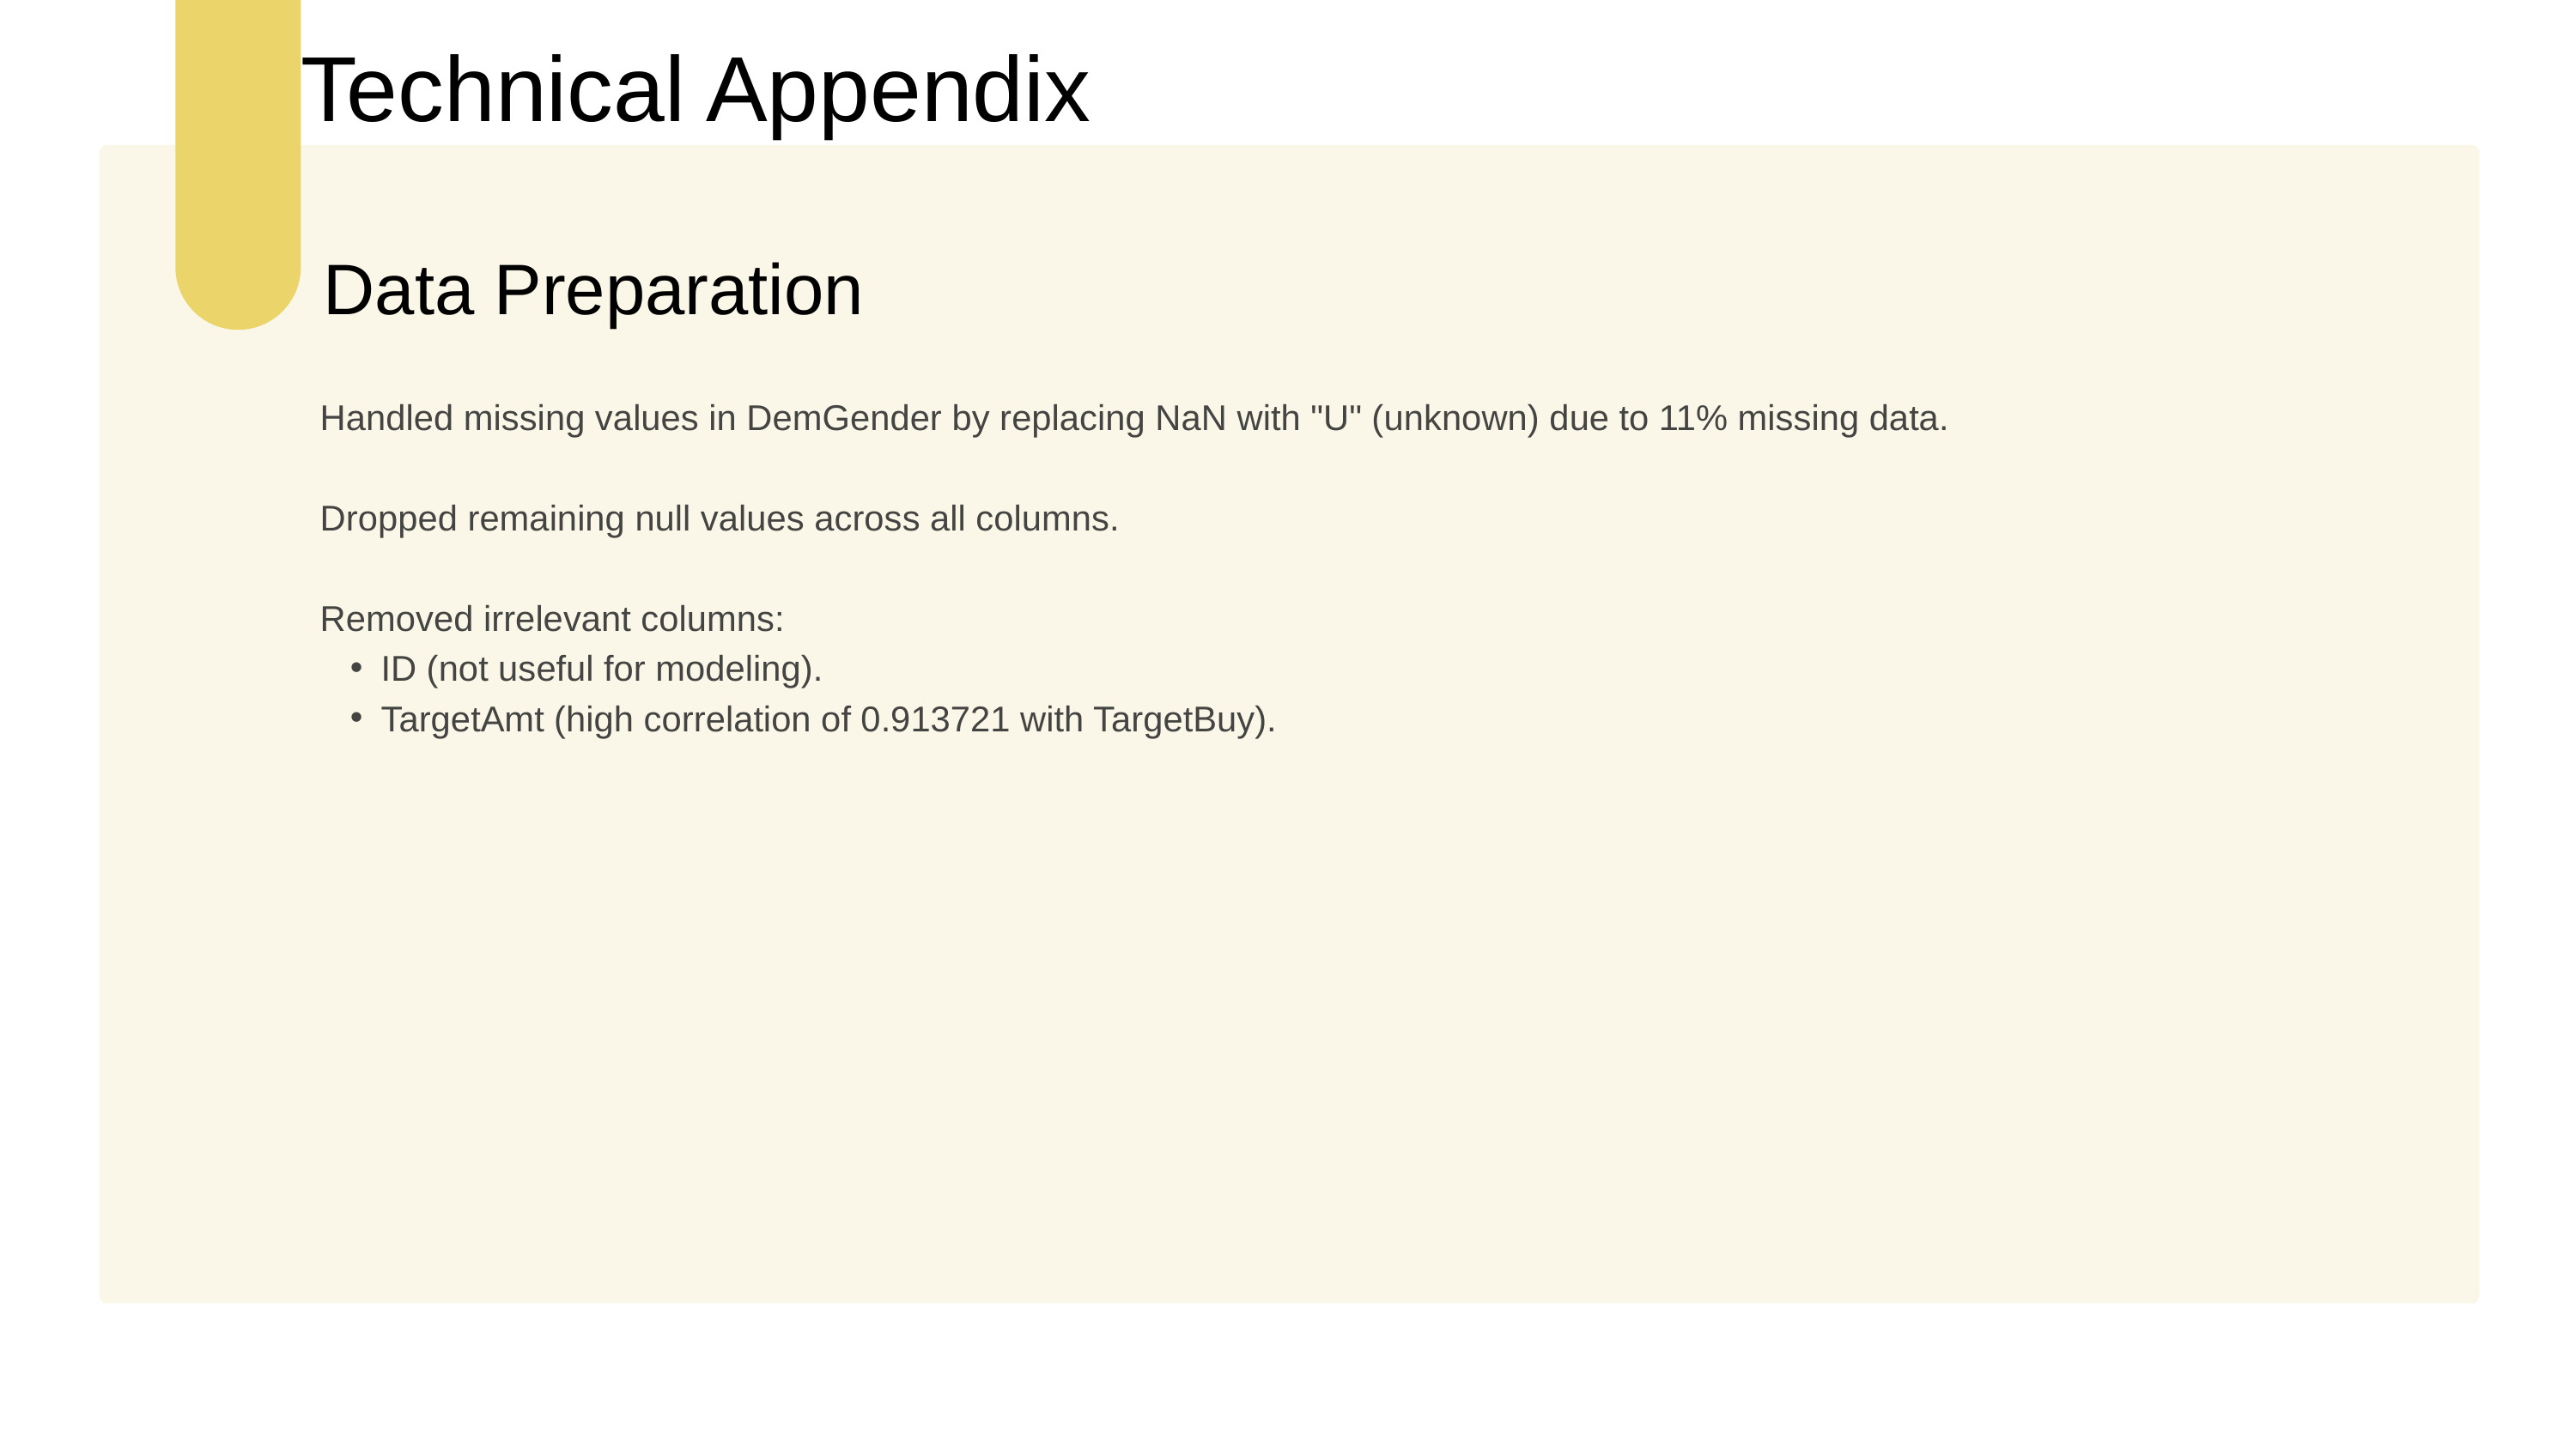

Technical Appendix

Data Preparation
Handled missing values in DemGender by replacing NaN with "U" (unknown) due to 11% missing data.

Dropped remaining null values across all columns.

Removed irrelevant columns:
ID (not useful for modeling).
TargetAmt (high correlation of 0.913721 with TargetBuy).